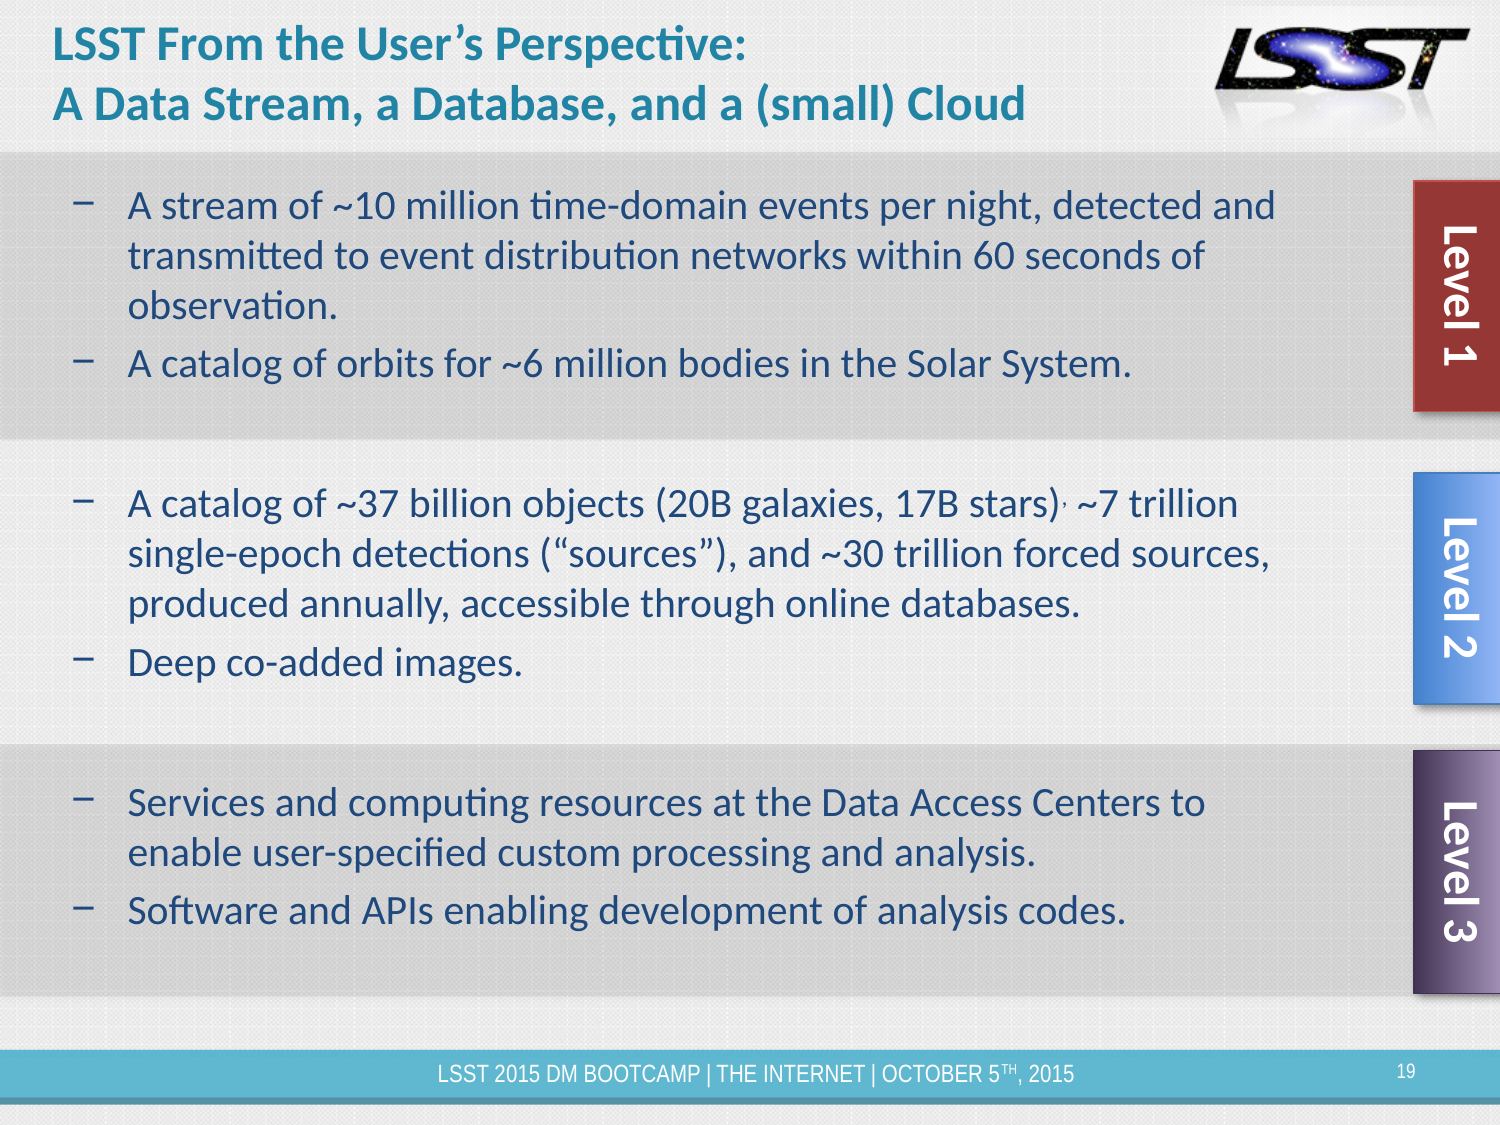

# LSST From the User’s Perspective: A Data Stream, a Database, and a (small) Cloud

A stream of ~10 million time-domain events per night, detected and transmitted to event distribution networks within 60 seconds of observation.
A catalog of orbits for ~6 million bodies in the Solar System.

A catalog of ~37 billion objects (20B galaxies, 17B stars), ~7 trillion single-epoch detections (“sources”), and ~30 trillion forced sources, produced annually, accessible through online databases.
Deep co-added images.

Services and computing resources at the Data Access Centers to enable user-specified custom processing and analysis.
Software and APIs enabling development of analysis codes.
Level 1
Level 2

Level 3